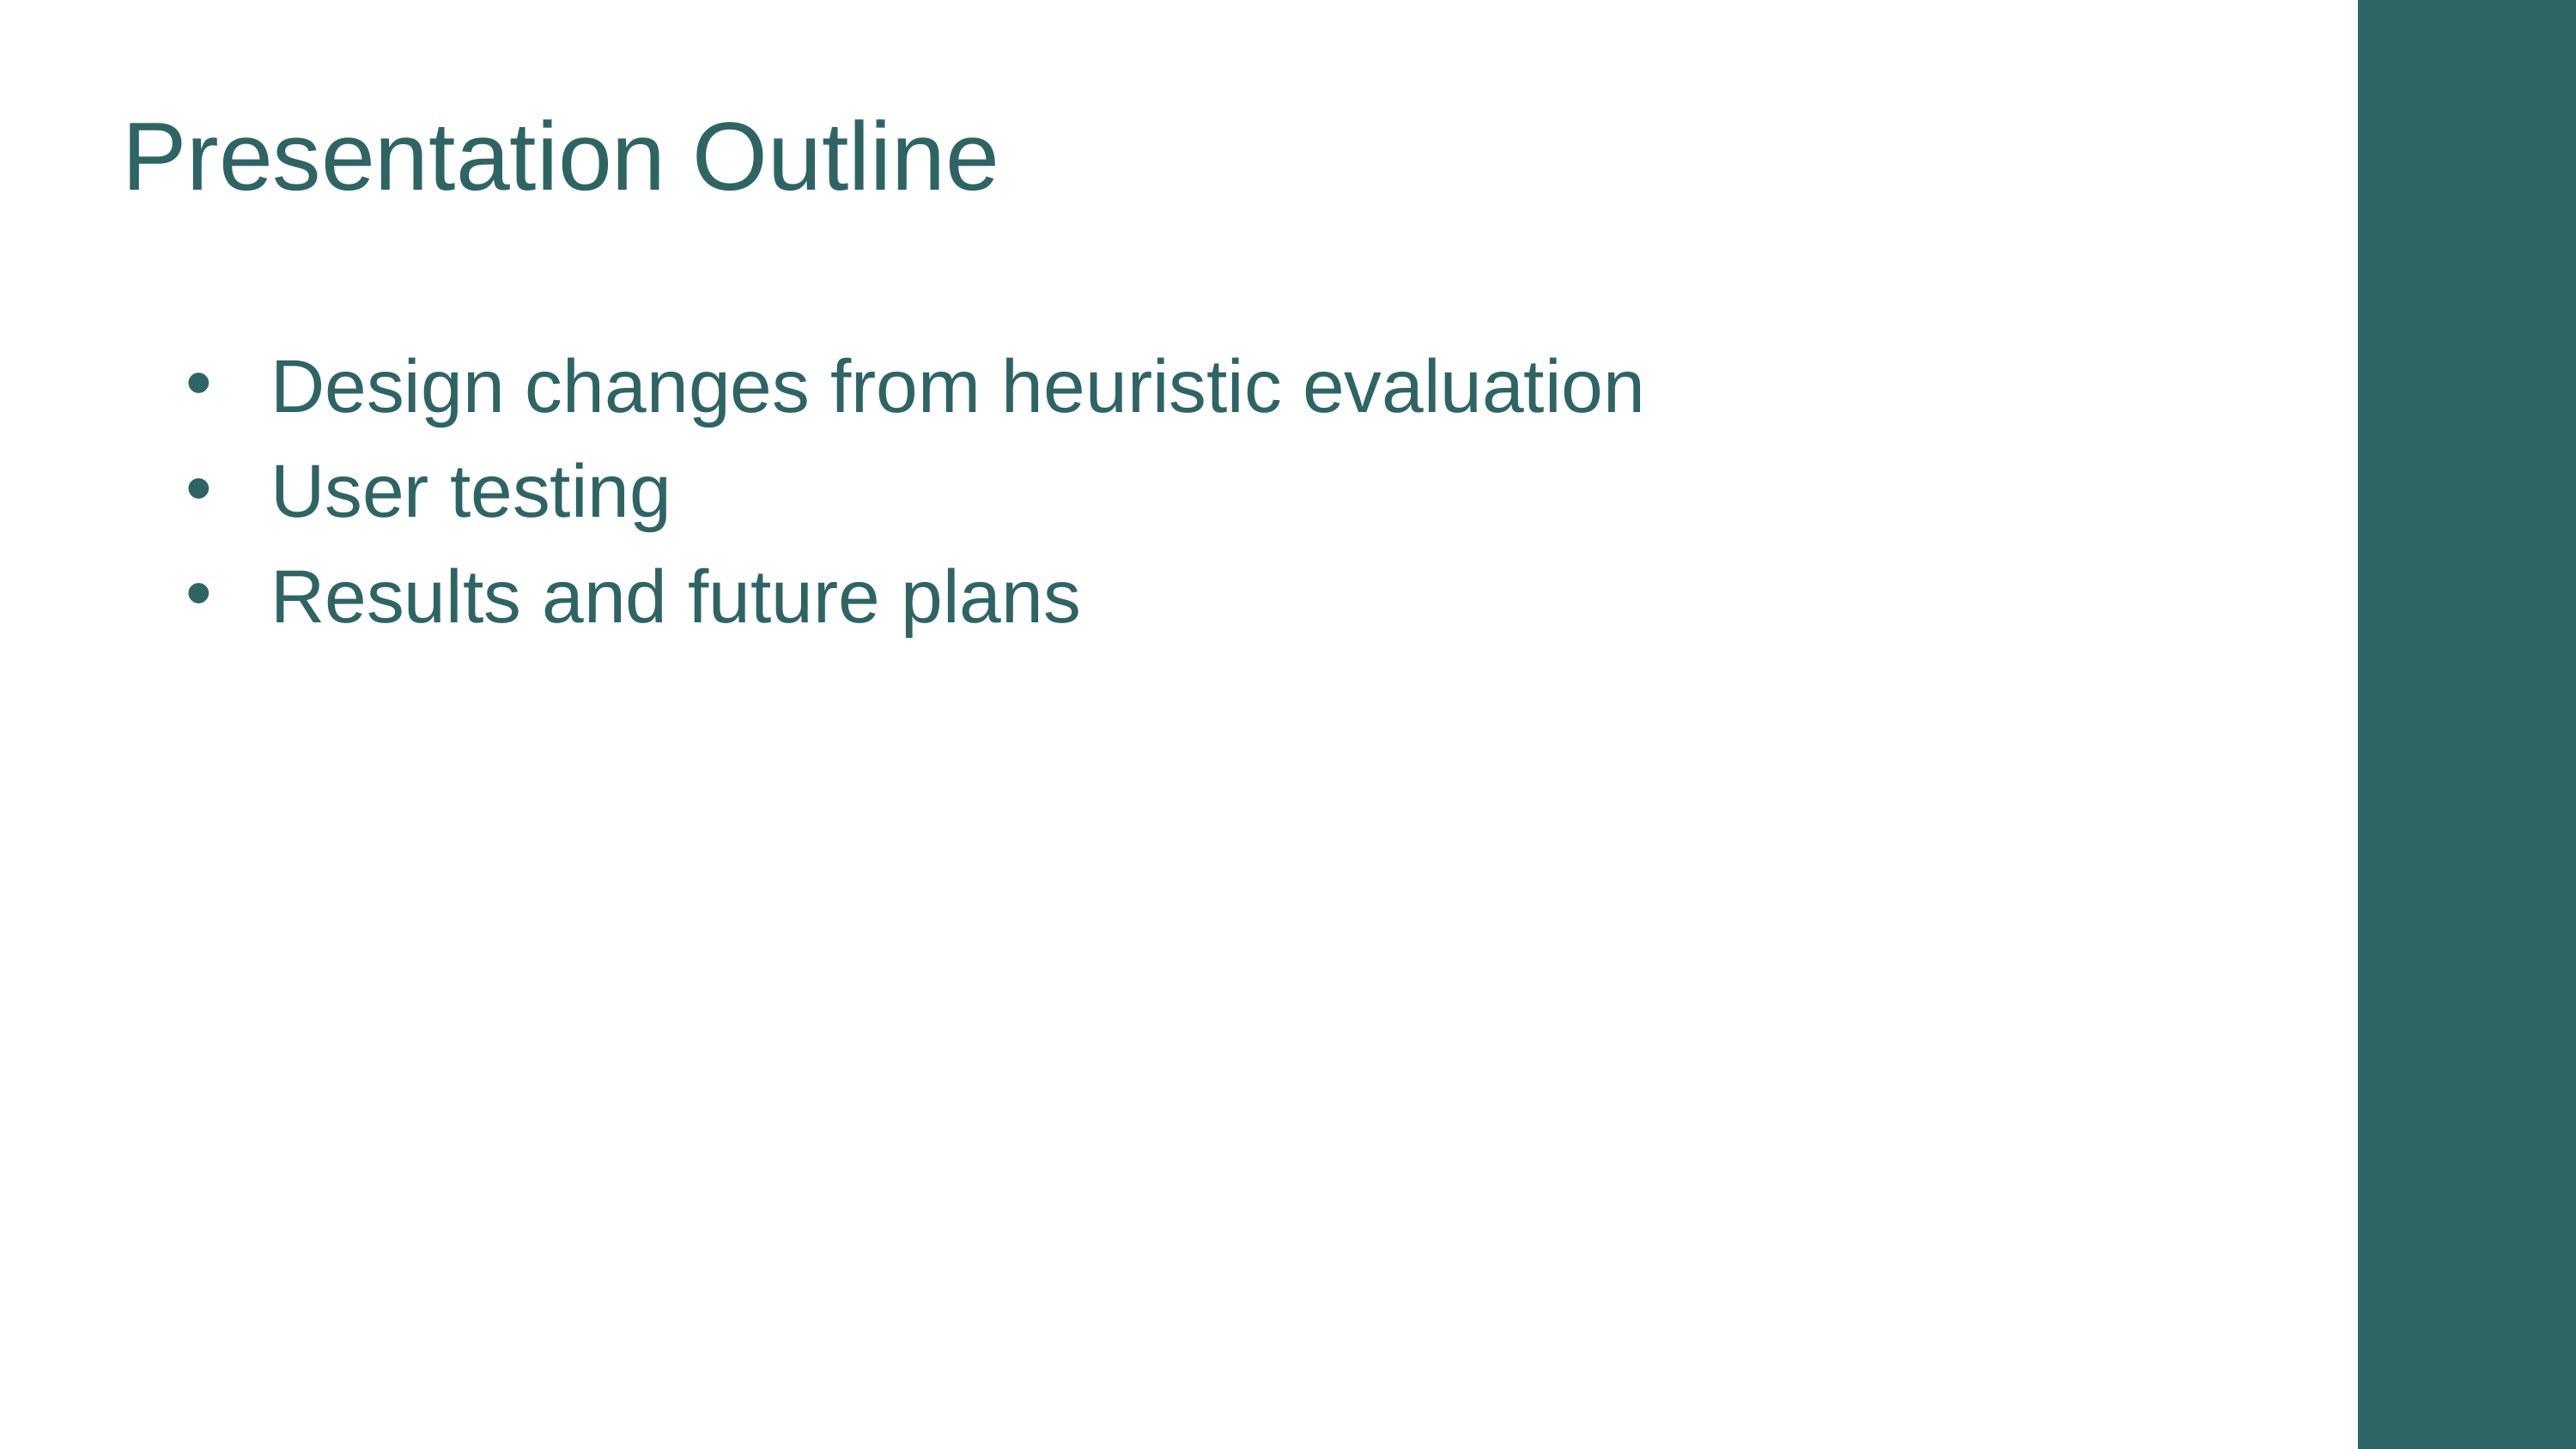

Presentation Outline
 Design changes from heuristic evaluation
 User testing
 Results and future plans